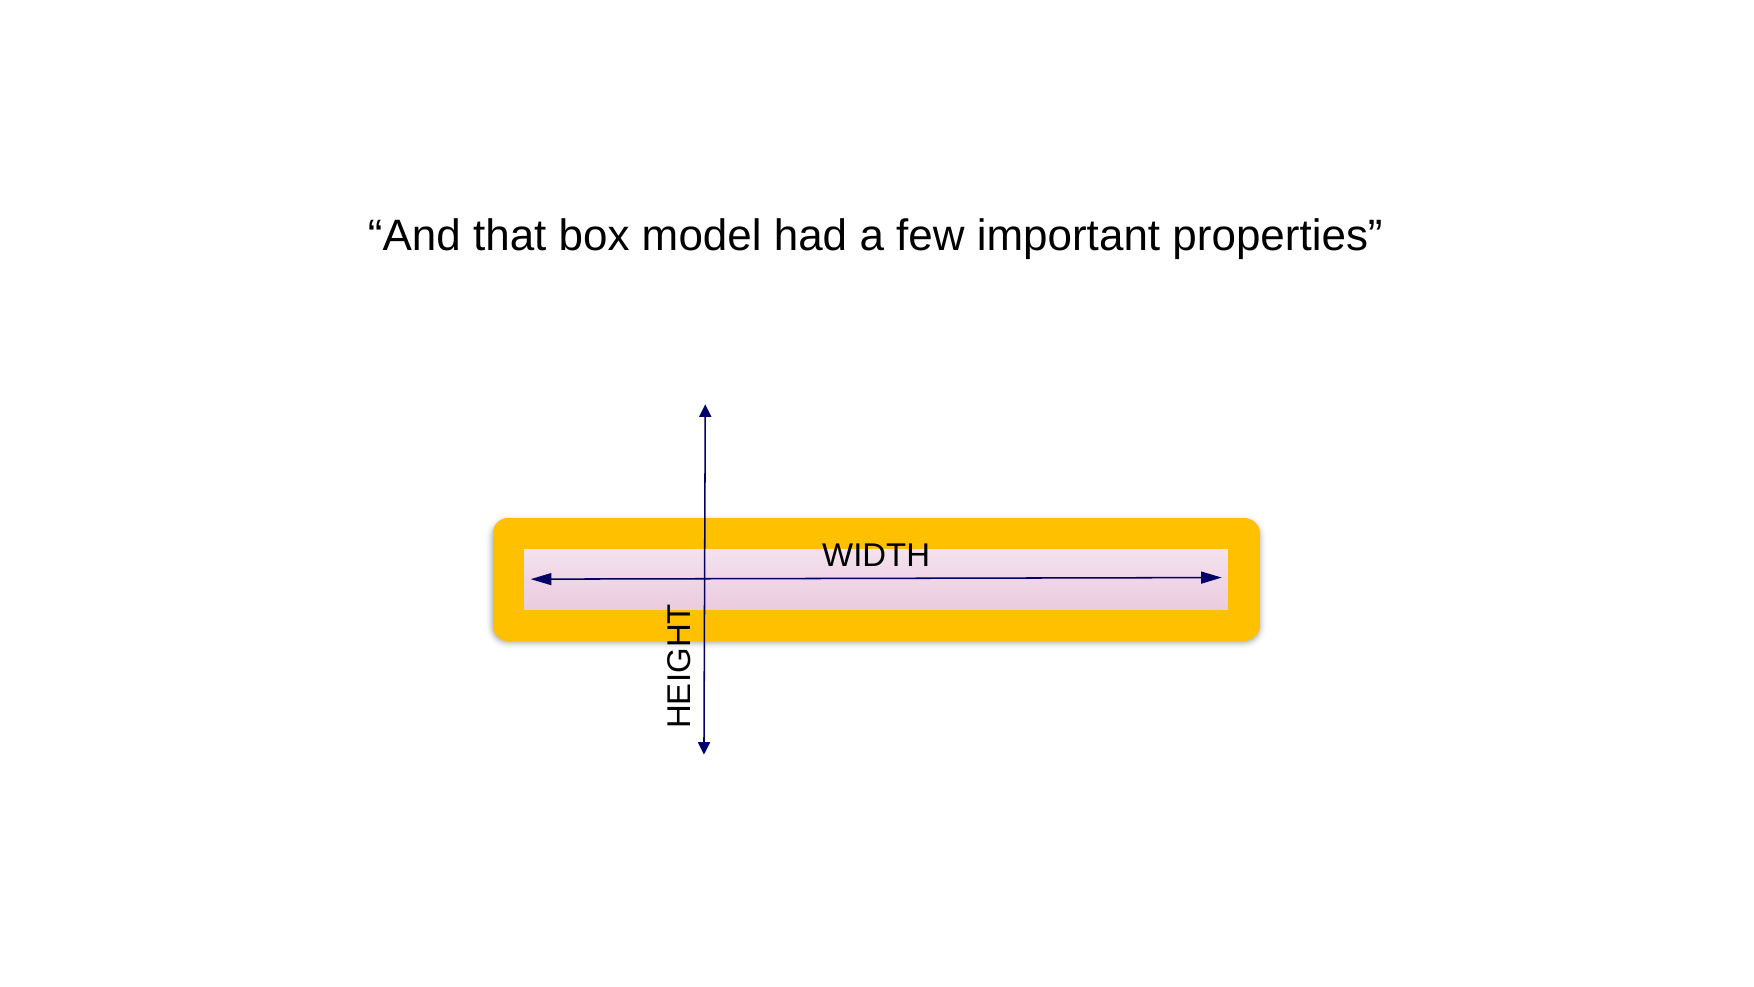

“And that box model had a few important properties”
WIDTH

HEIGHT